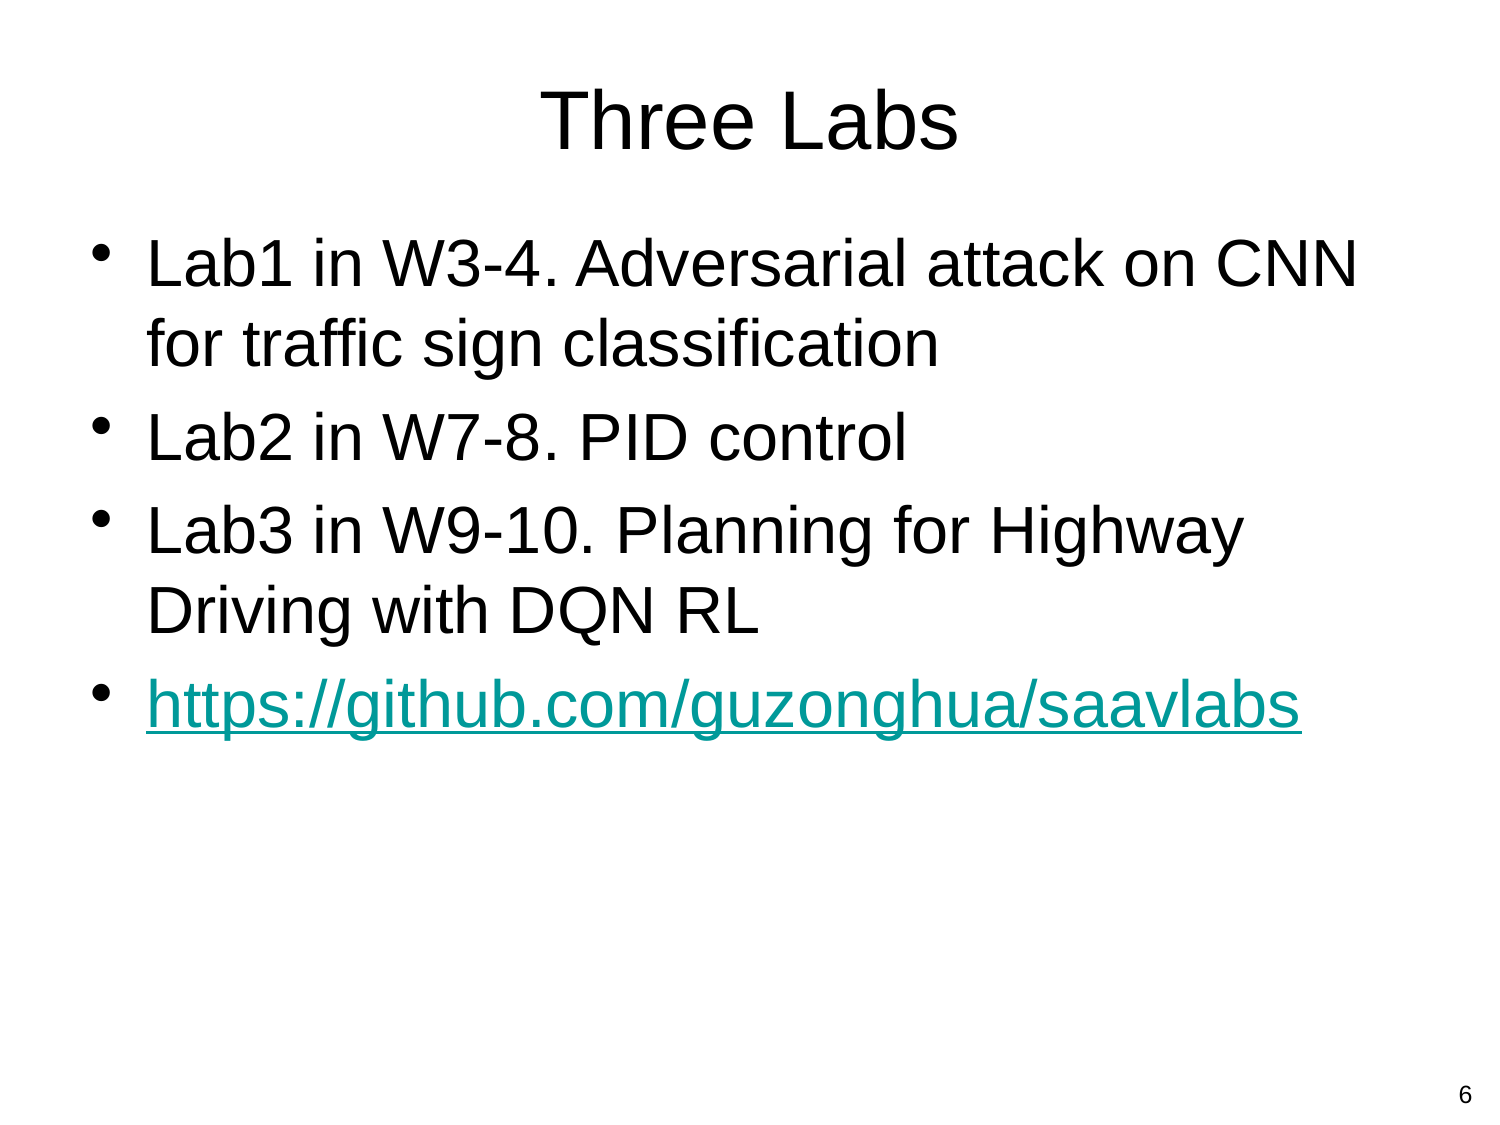

# Three Labs
Lab1 in W3-4. Adversarial attack on CNN for traffic sign classification
Lab2 in W7-8. PID control
Lab3 in W9-10. Planning for Highway Driving with DQN RL
https://github.com/guzonghua/saavlabs
6